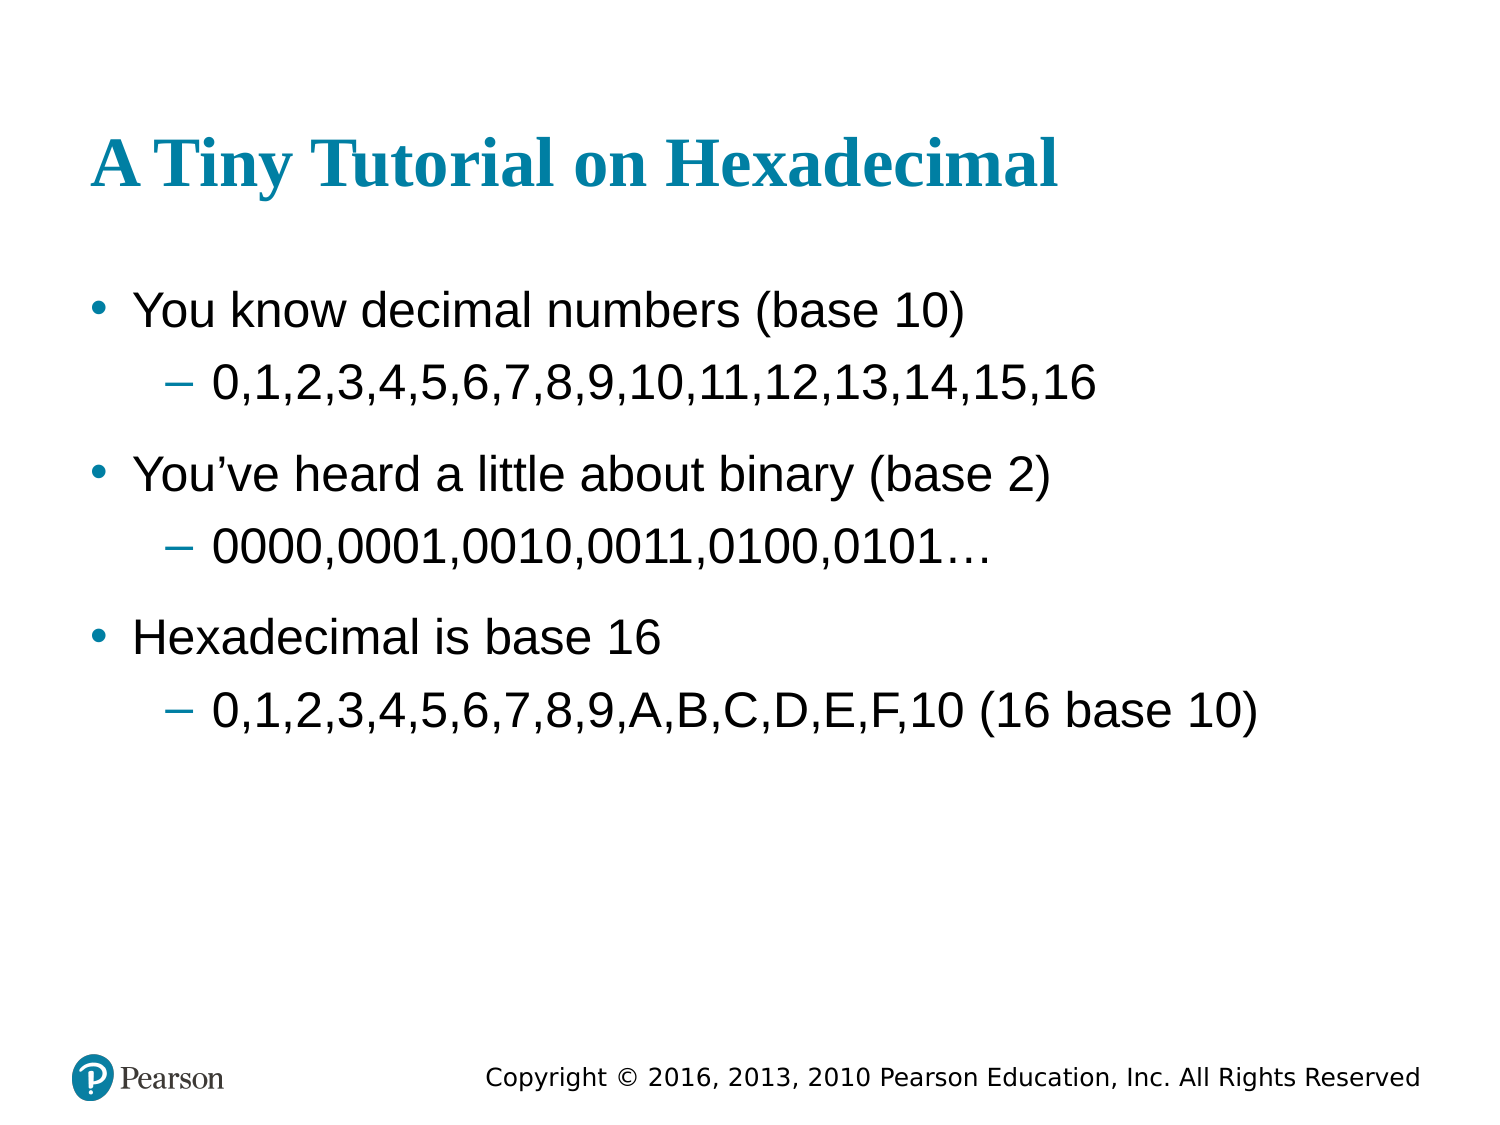

# A Tiny Tutorial on Hexadecimal
You know decimal numbers (base 10)
0,1,2,3,4,5,6,7,8,9,10,11,12,13,14,15,16
You’ve heard a little about binary (base 2)
0000,0001,0010,0011,0100,0101…
Hexadecimal is base 16
0,1,2,3,4,5,6,7,8,9,A,B,C,D,E,F,10 (16 base 10)